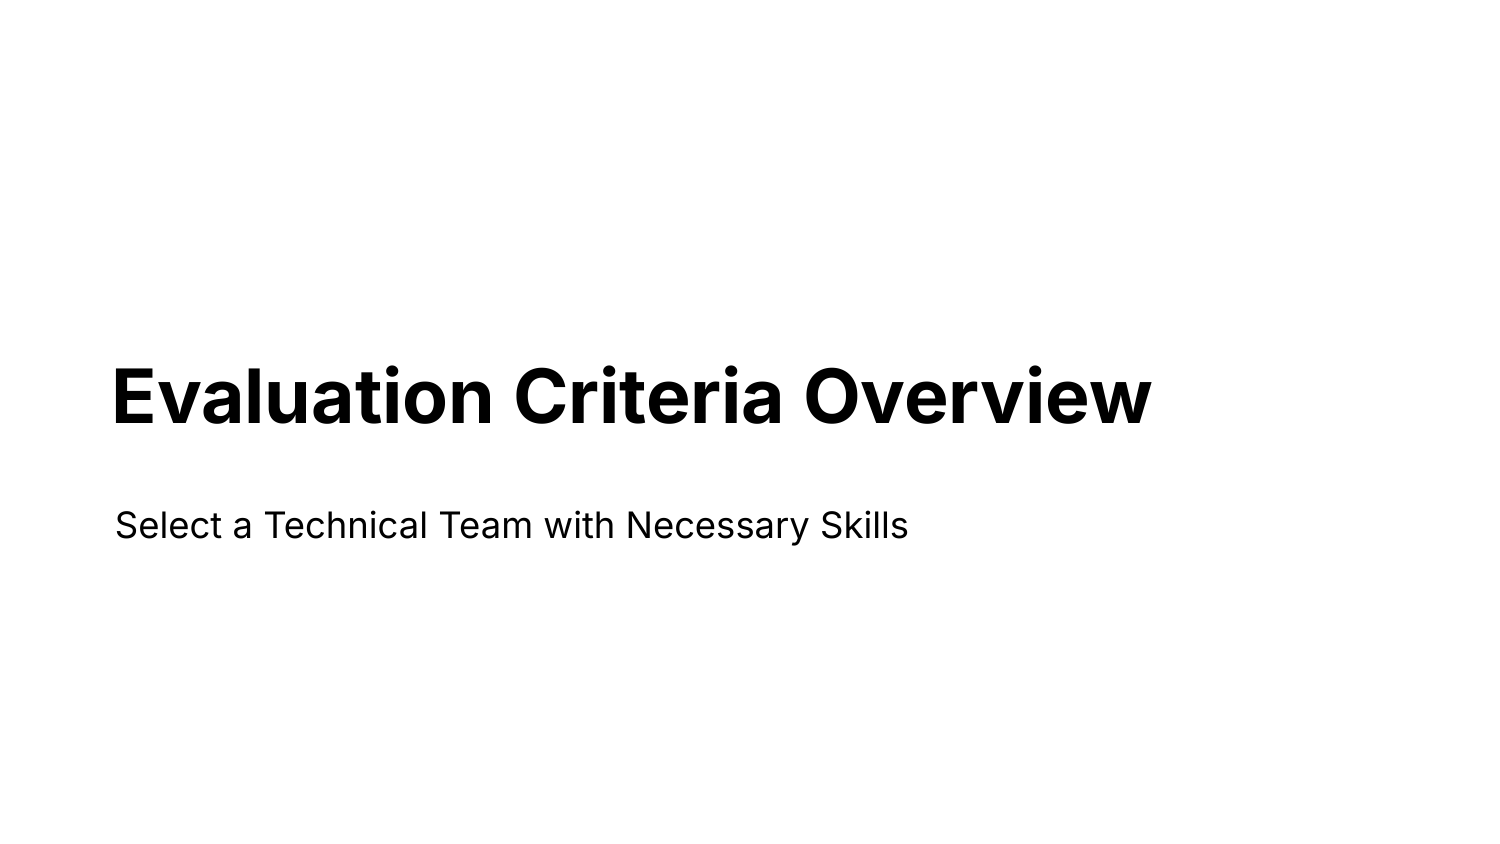

Evaluation Criteria Overview

Select a Technical Team with Necessary Skills